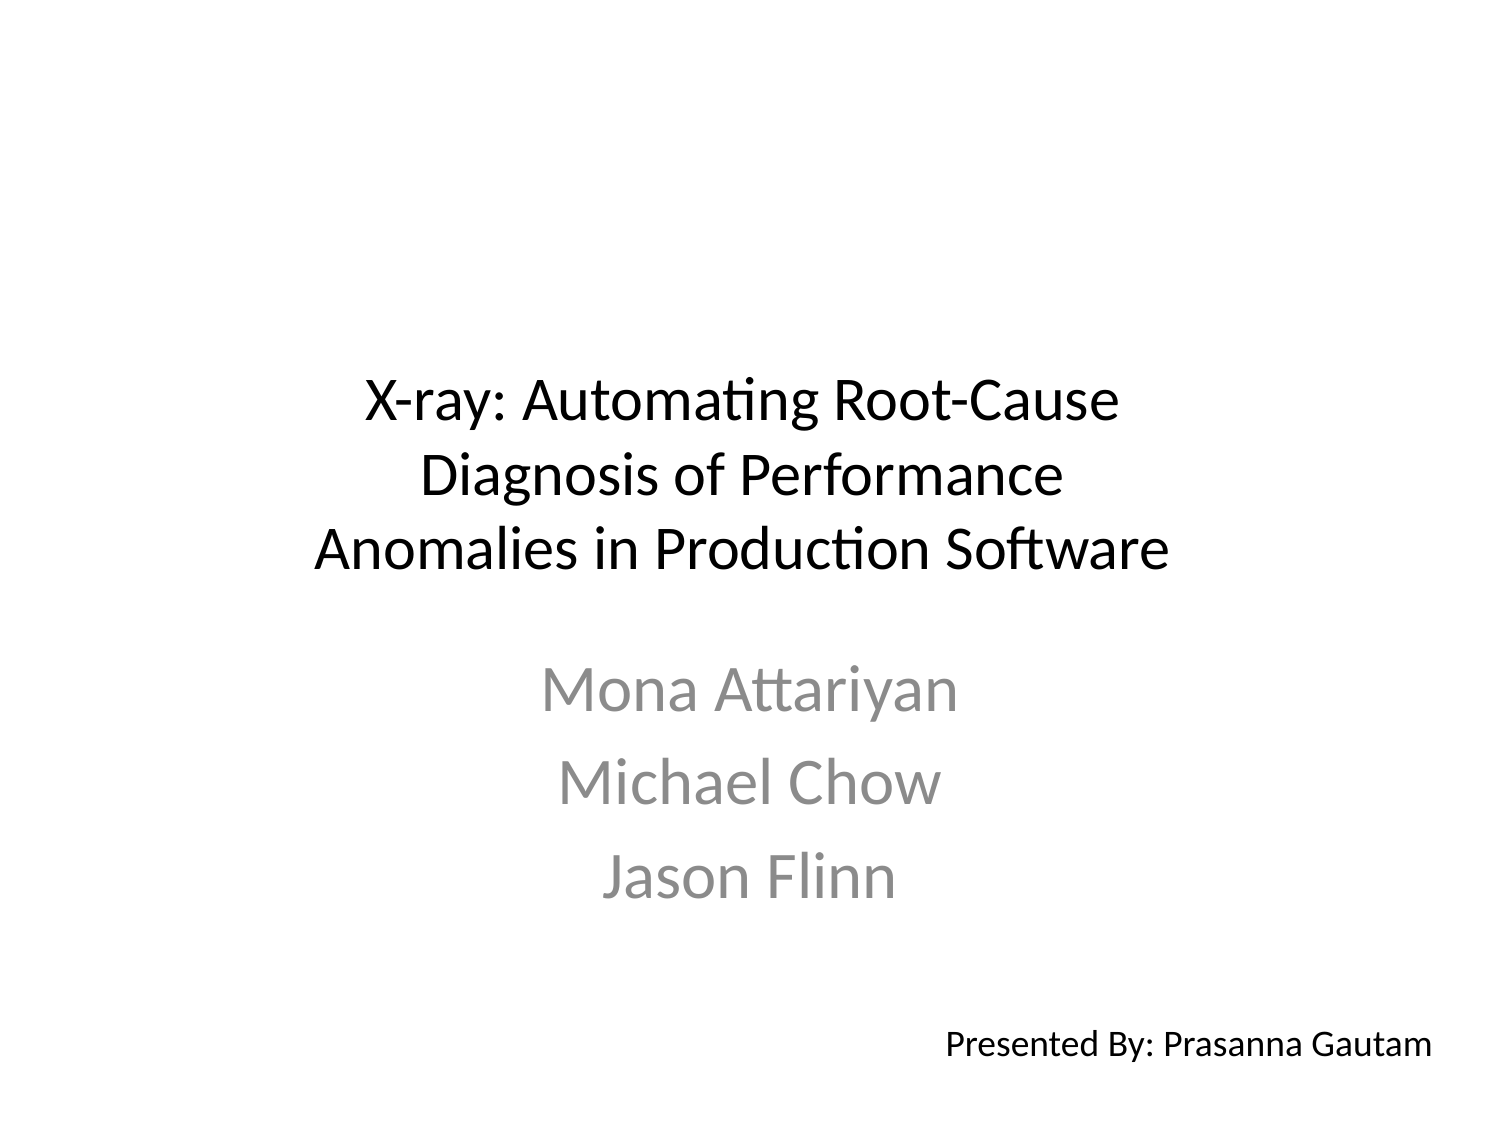

# X-ray: Automating Root-Cause Diagnosis of Performance Anomalies in Production Software
Mona Attariyan
Michael Chow
Jason Flinn
Presented By: Prasanna Gautam